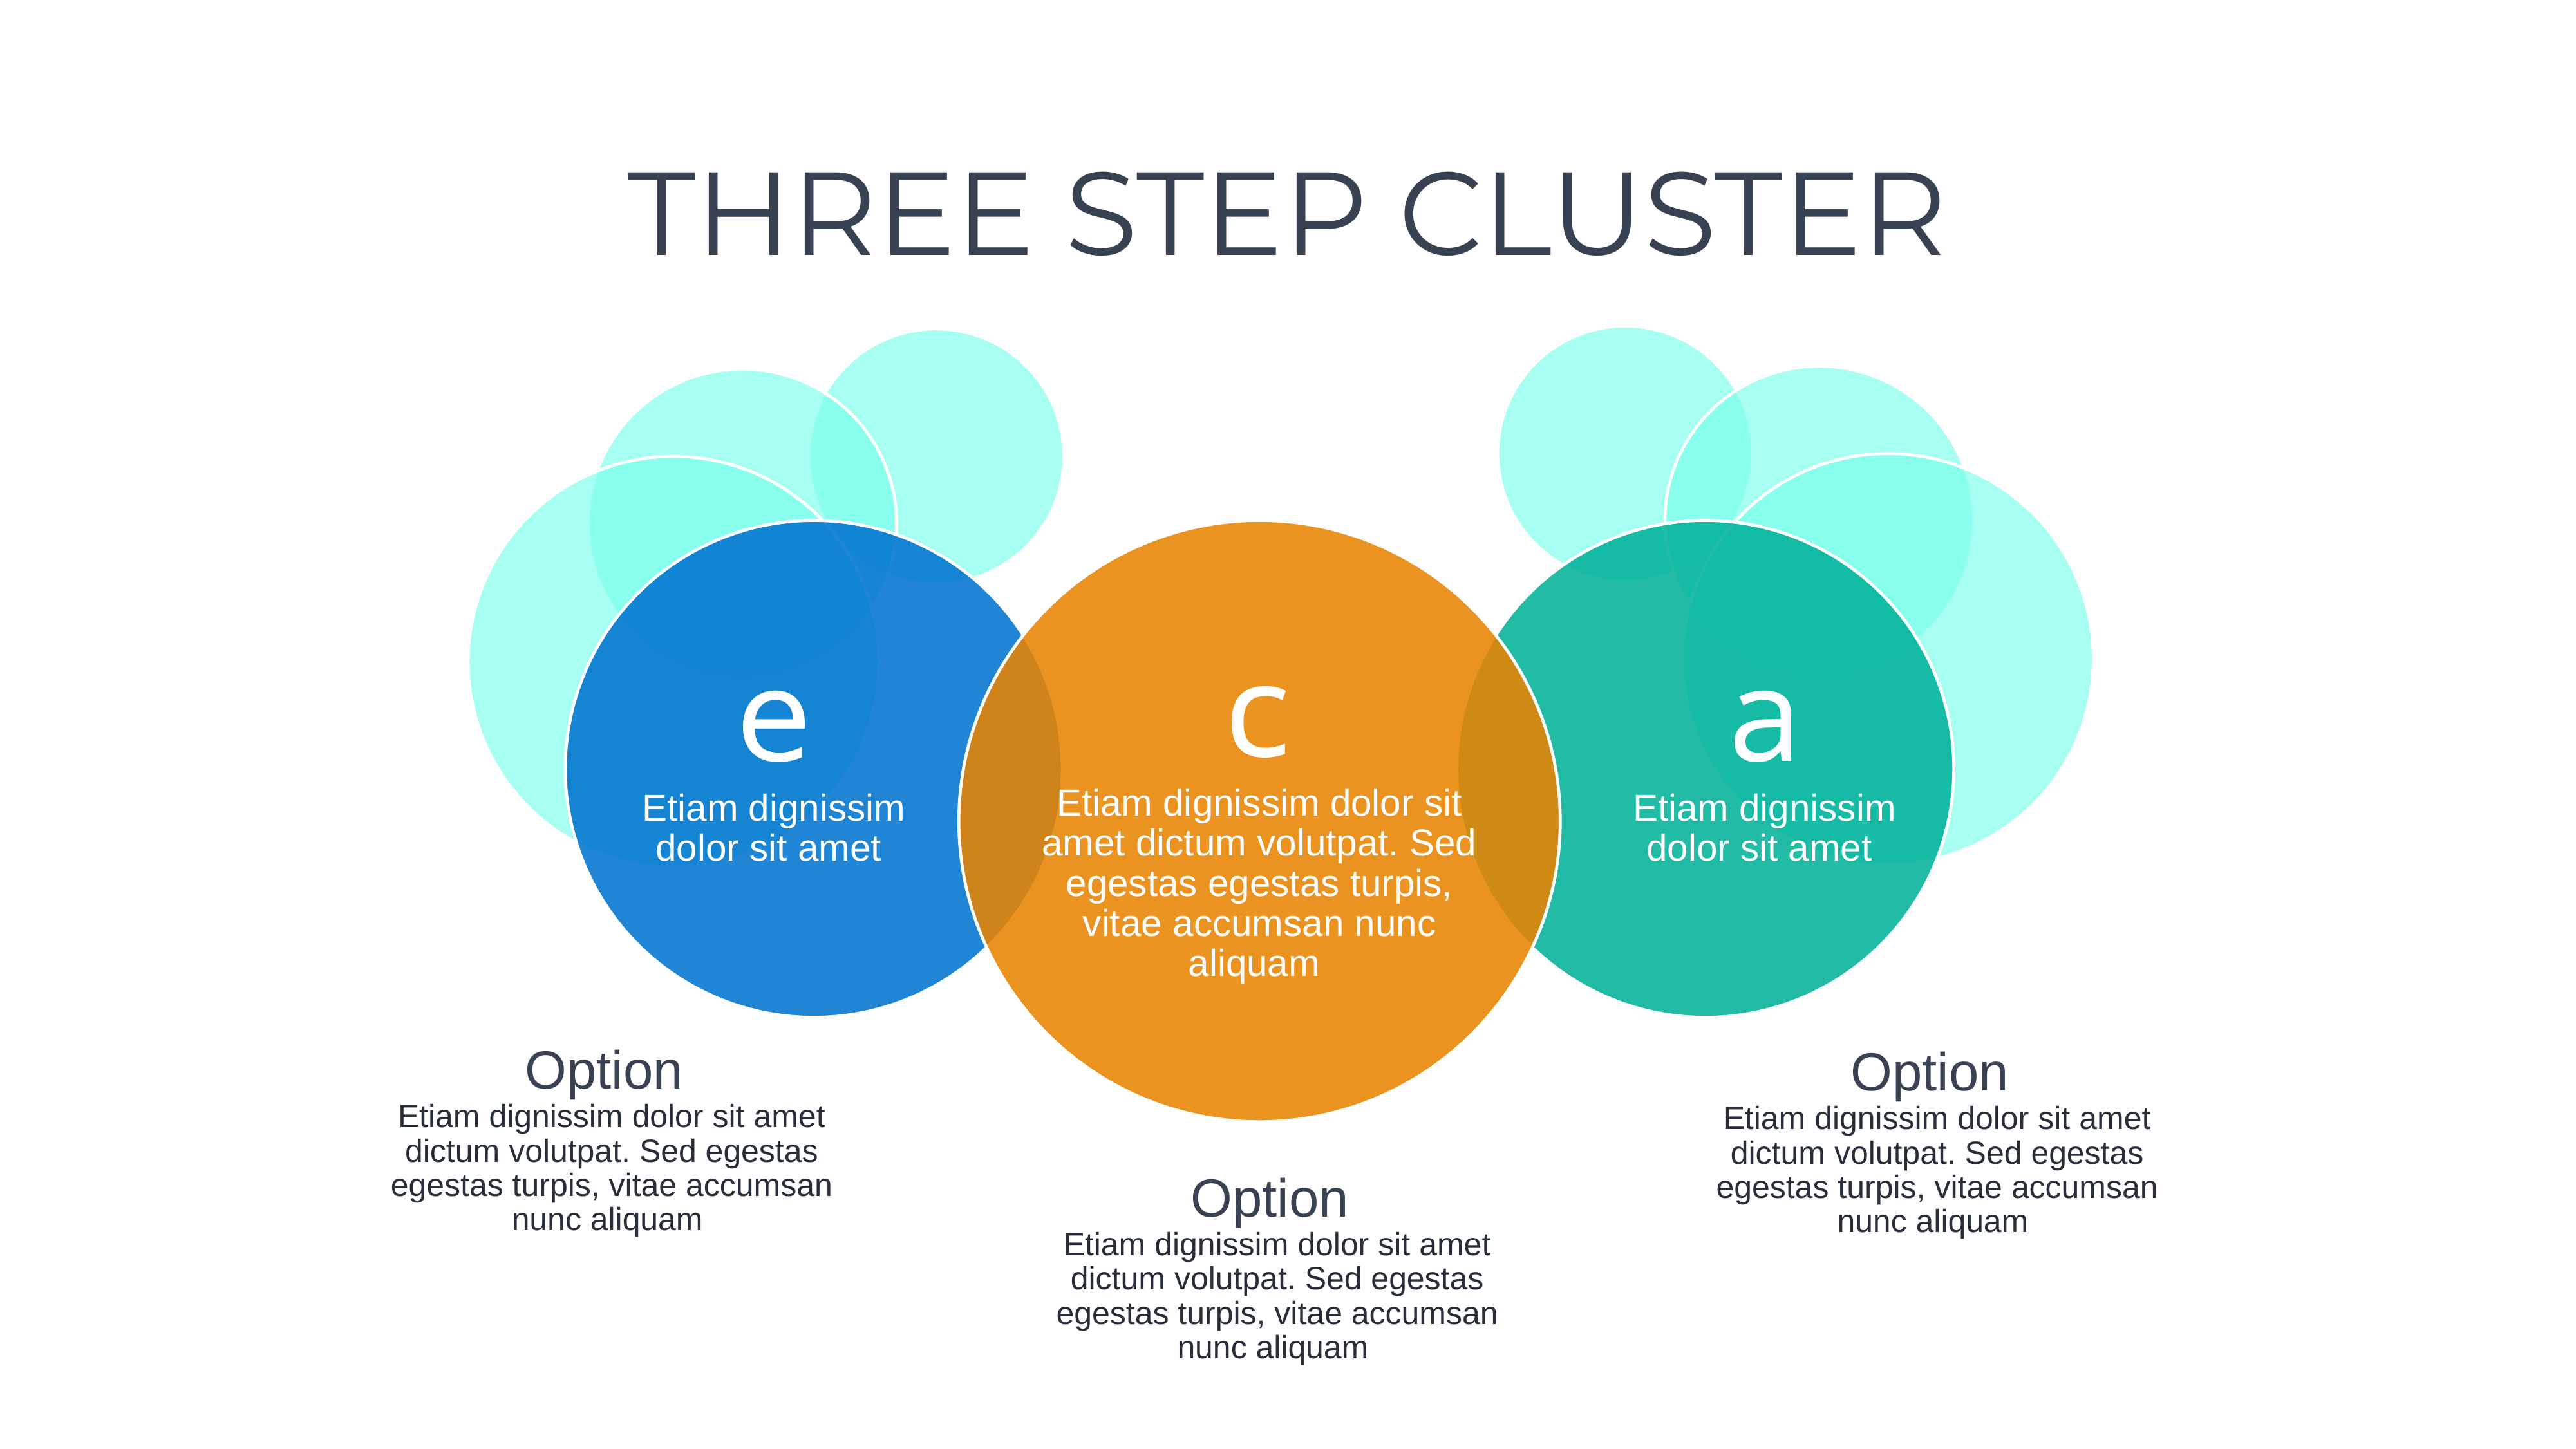

# THREE STEP CLUSTER

e
Etiam dignissim dolor sit amet

c
Etiam dignissim dolor sit amet dictum volutpat. Sed egestas egestas turpis, vitae accumsan nunc aliquam

a
Etiam dignissim dolor sit amet
Option
Etiam dignissim dolor sit amet dictum volutpat. Sed egestas egestas turpis, vitae accumsan nunc aliquam
Option
Etiam dignissim dolor sit amet dictum volutpat. Sed egestas egestas turpis, vitae accumsan nunc aliquam
Option
Etiam dignissim dolor sit amet dictum volutpat. Sed egestas egestas turpis, vitae accumsan nunc aliquam